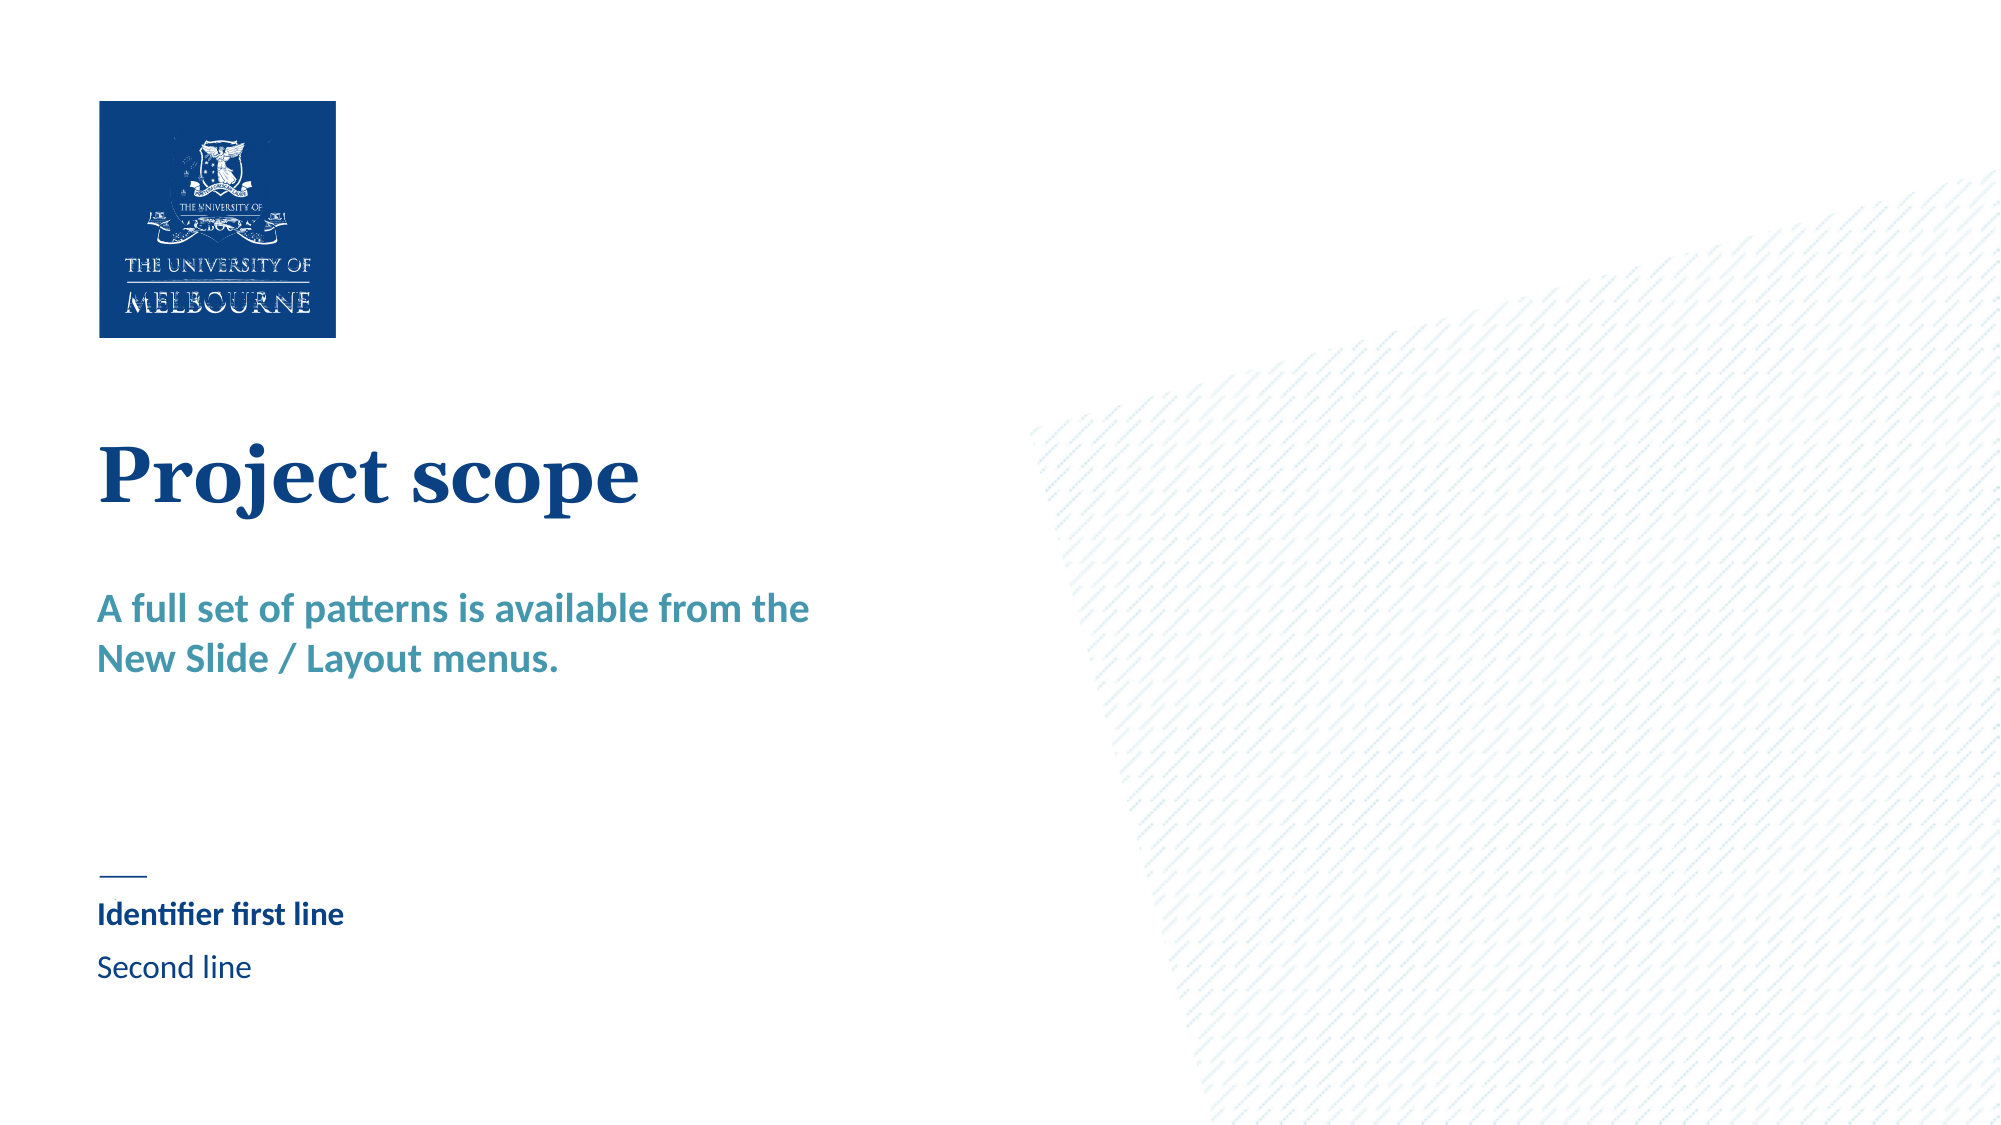

Project scope
A full set of patterns is available from the New Slide / Layout menus.
Identifier first line
Second line

Identifier first line
Second line